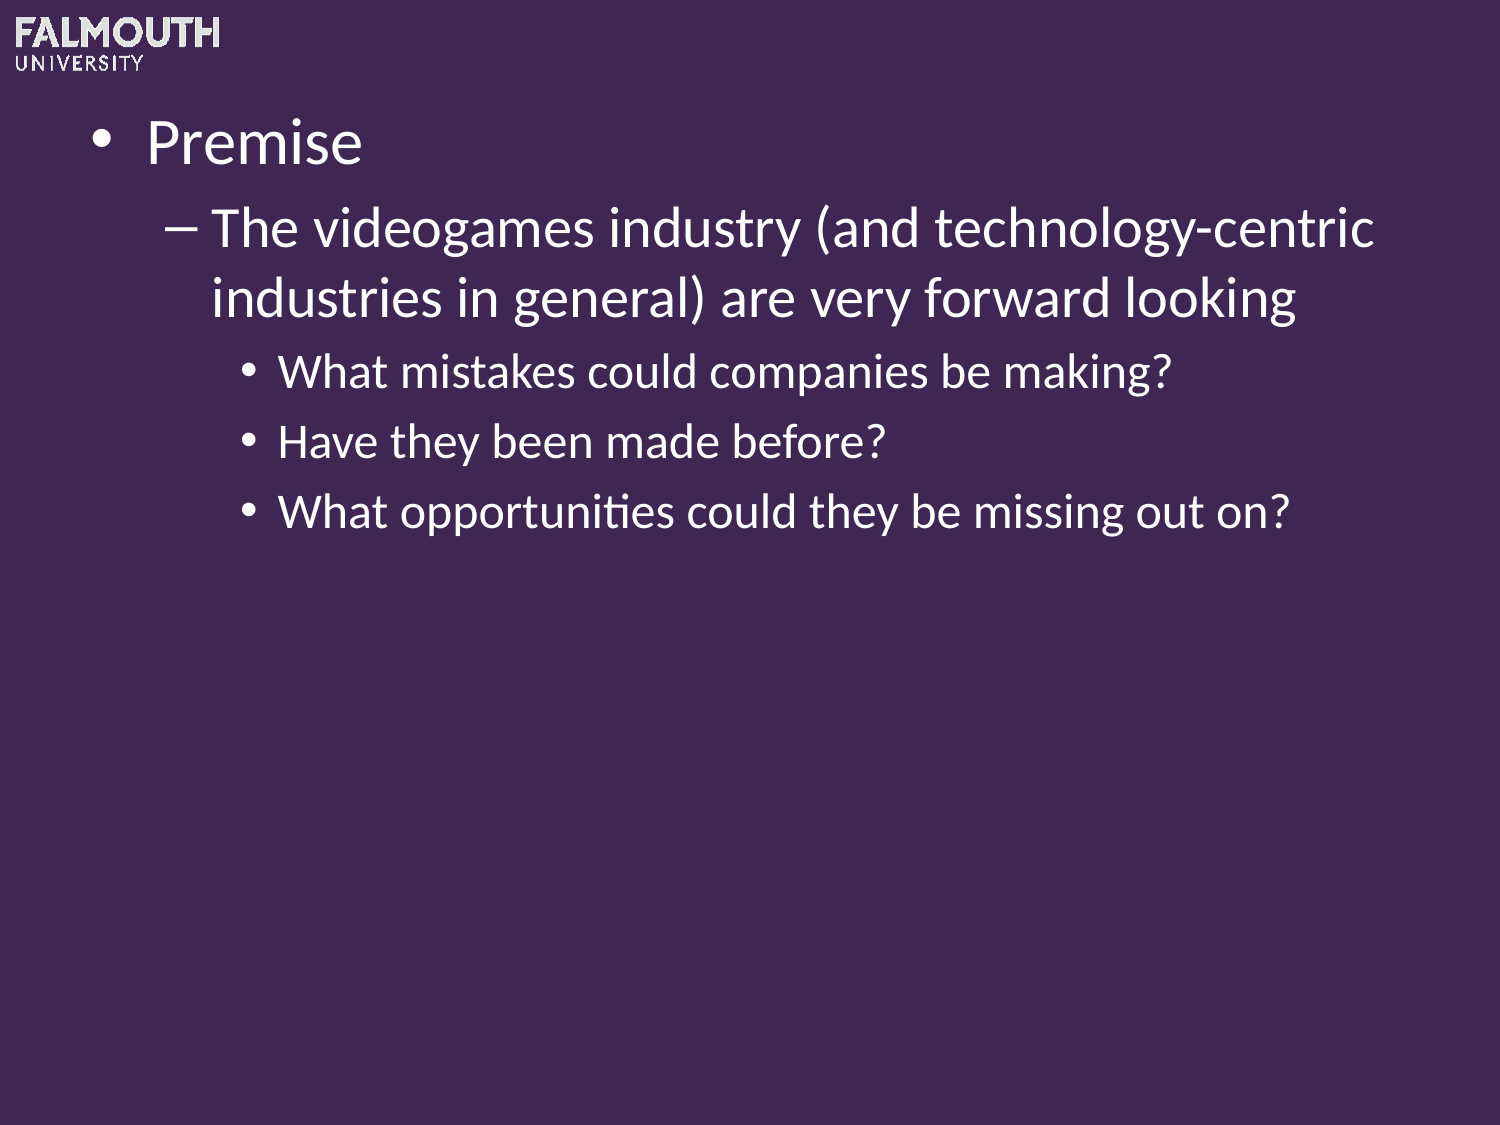

Premise
The videogames industry (and technology-centric  industries in general) are very forward looking
What mistakes could companies be making?
Have they been made before?
What opportunities could they be missing out on?